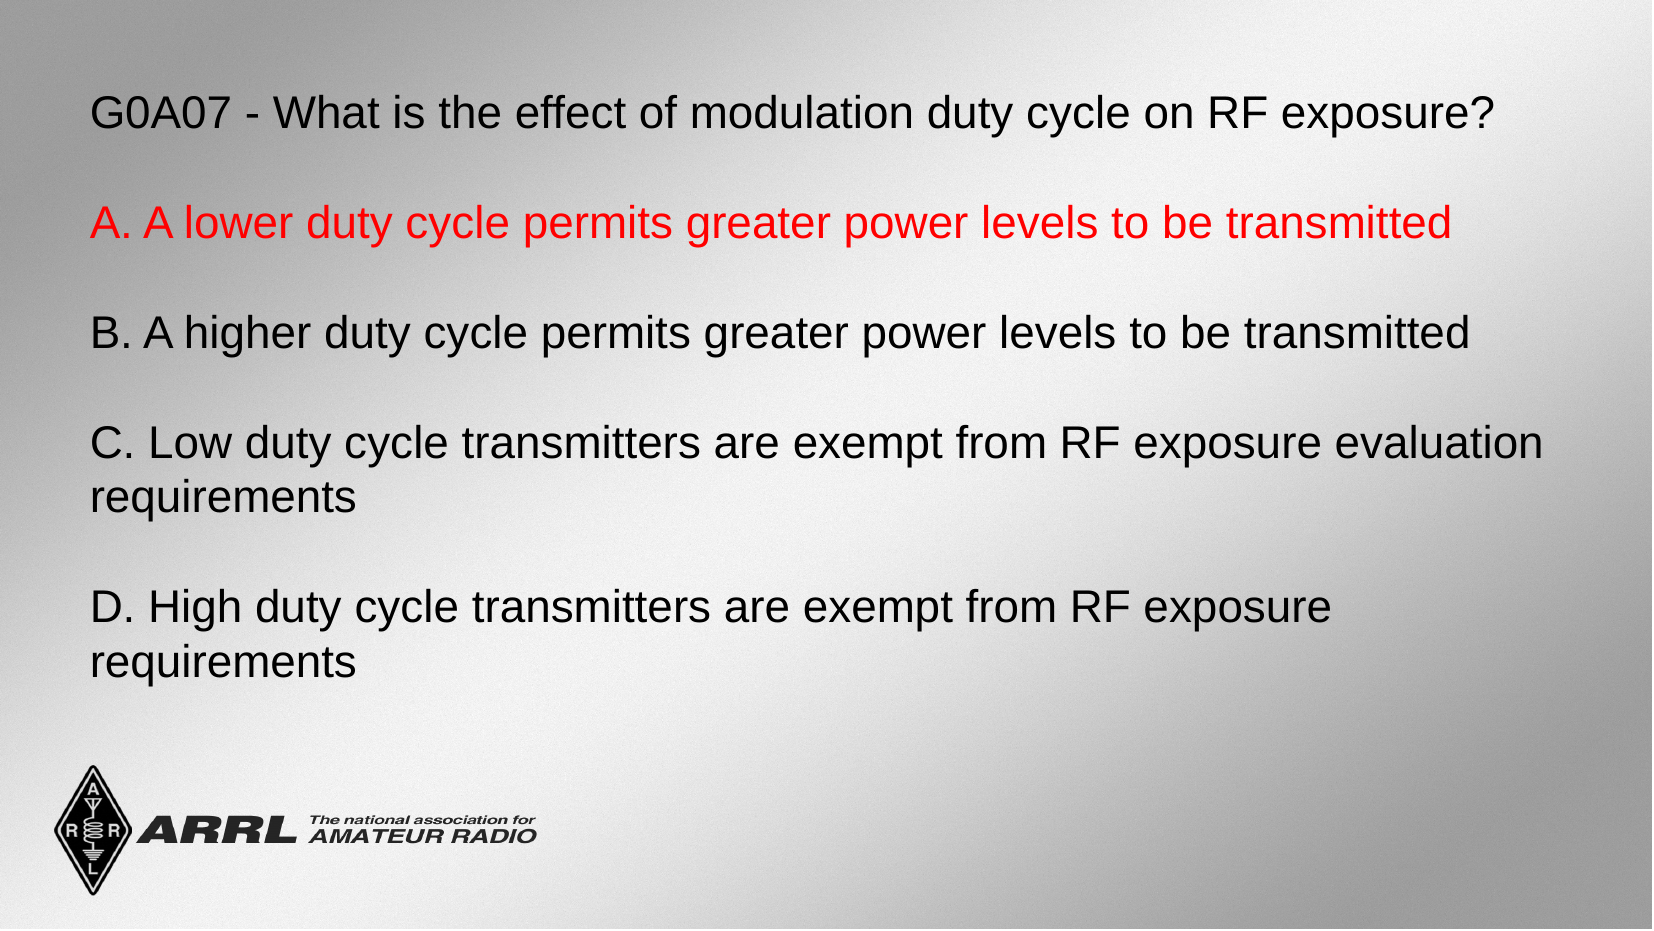

G0A07 - What is the effect of modulation duty cycle on RF exposure?

A. A lower duty cycle permits greater power levels to be transmitted

B. A higher duty cycle permits greater power levels to be transmitted

C. Low duty cycle transmitters are exempt from RF exposure evaluation requirements

D. High duty cycle transmitters are exempt from RF exposure requirements